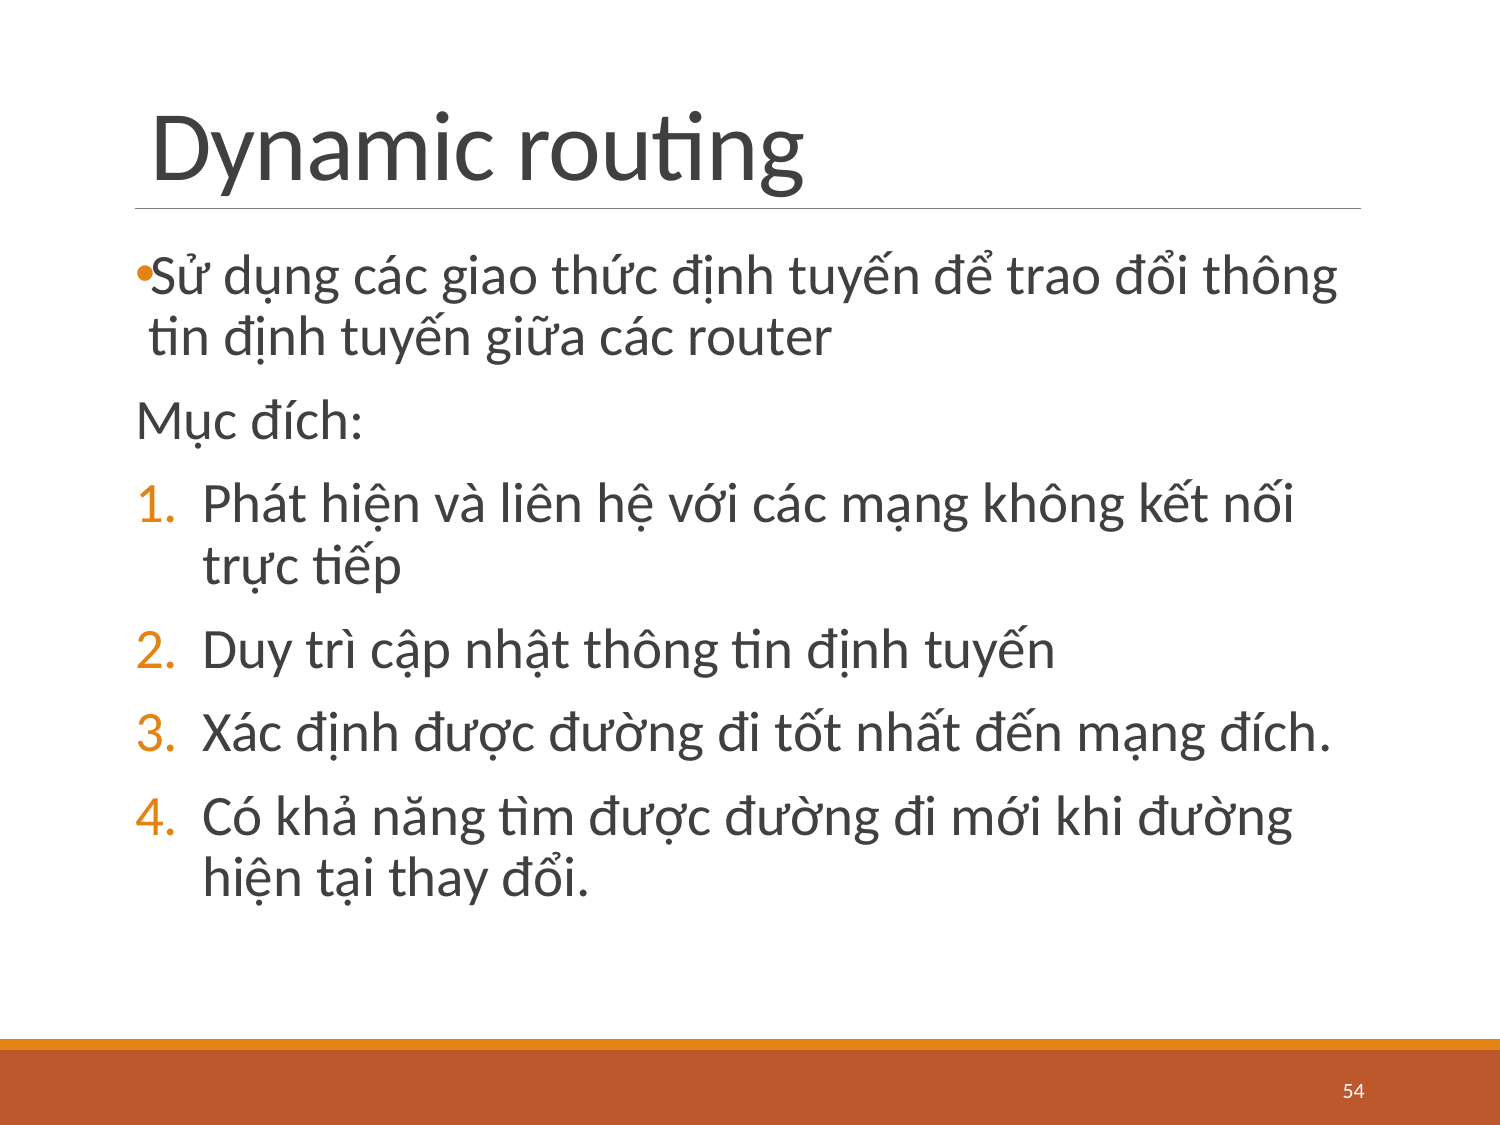

# Dynamic routing
Sử dụng các giao thức định tuyến để trao đổi thông tin định tuyến giữa các router
Mục đích:
Phát hiện và liên hệ với các mạng không kết nối trực tiếp
Duy trì cập nhật thông tin định tuyến
Xác định được đường đi tốt nhất đến mạng đích.
Có khả năng tìm được đường đi mới khi đường hiện tại thay đổi.

54